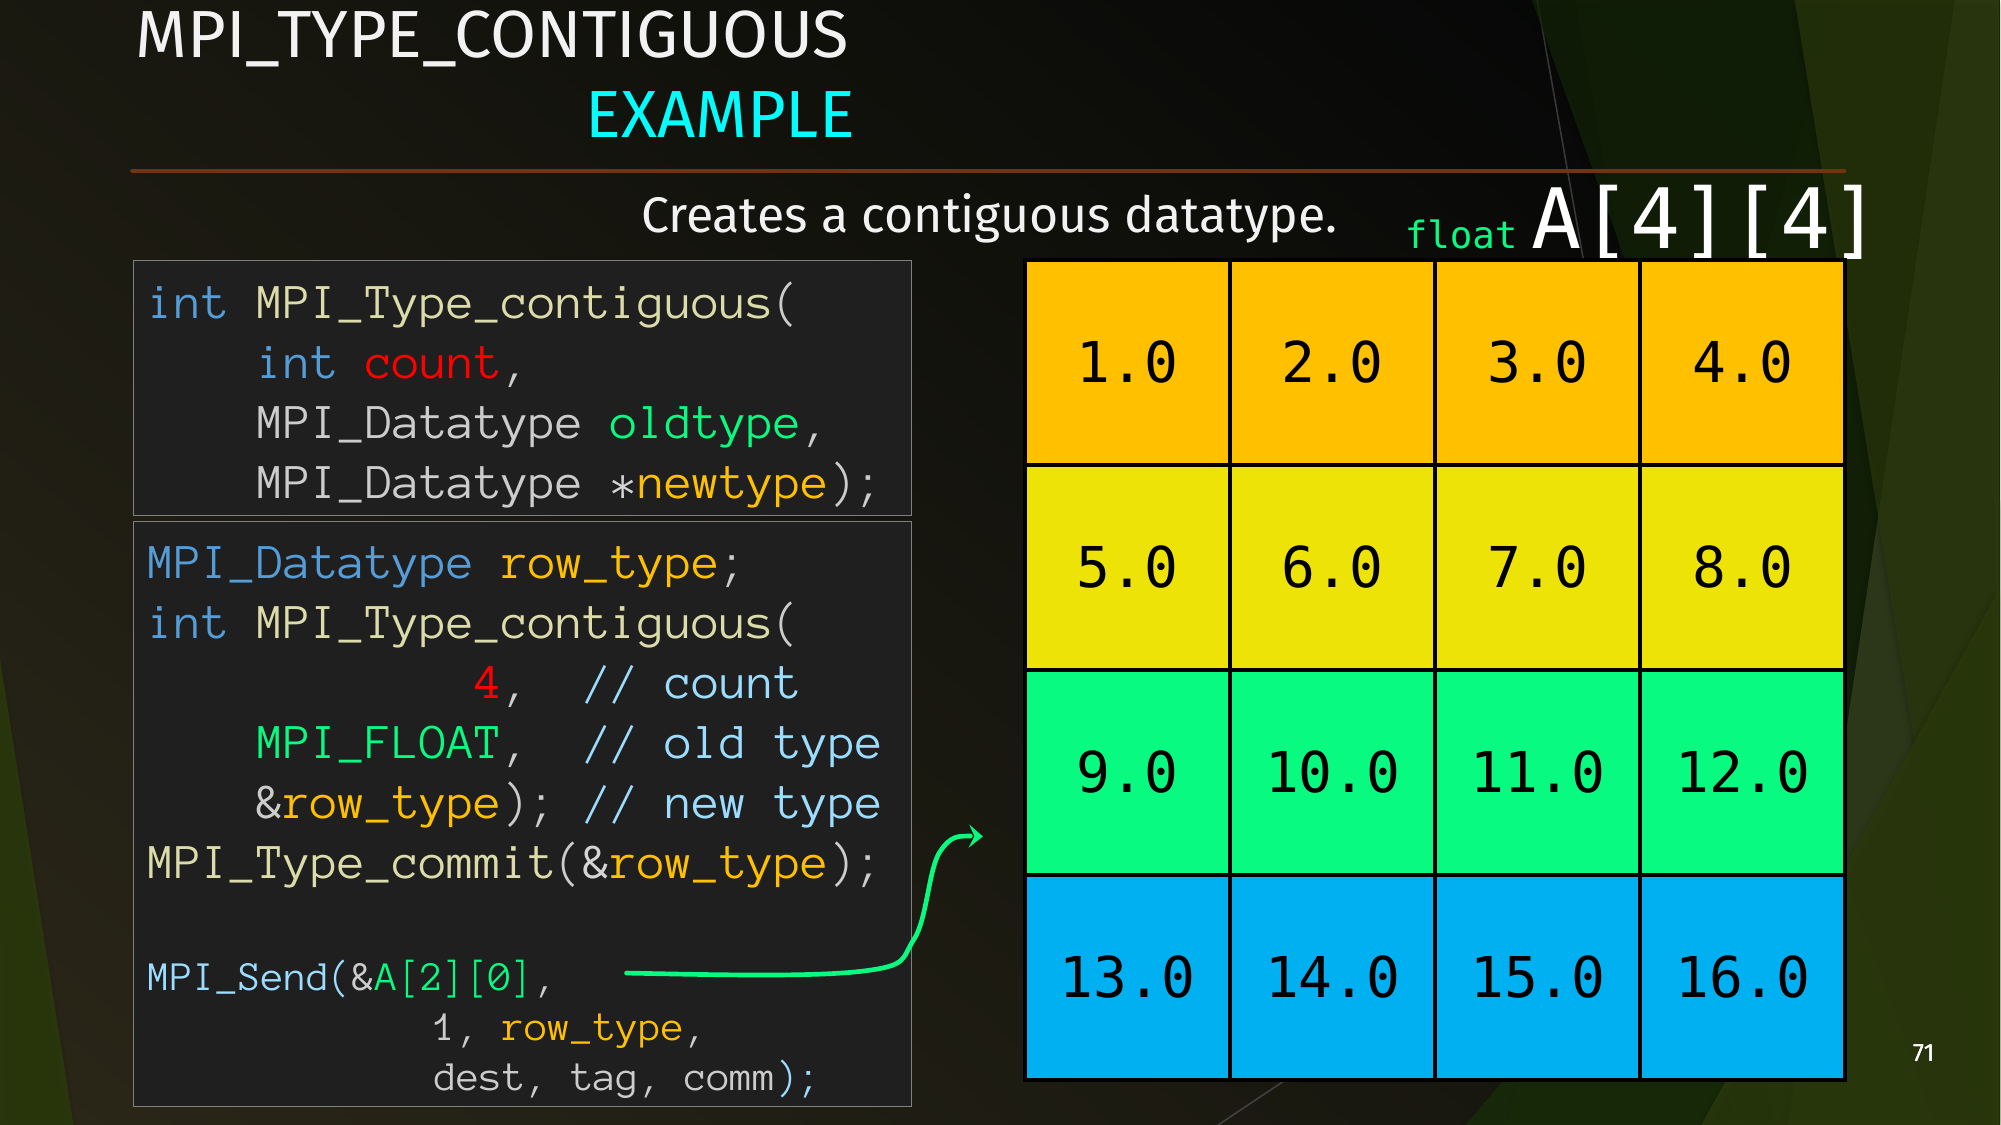

# MPI_Type_contiguous 										Example

  float A[4][4]
Creates a contiguous datatype.
| 1.0 | 2.0 | 3.0 | 4.0 |
| --- | --- | --- | --- |
| 5.0 | 6.0 | 7.0 | 8.0 |
| 9.0 | 10.0 | 11.0 | 12.0 |
| 13.0 | 14.0 | 15.0 | 16.0 |
int MPI_Type_contiguous(
    int count,
    MPI_Datatype oldtype,
    MPI_Datatype *newtype);
MPI_Datatype row_type;
int MPI_Type_contiguous(
            4,  // count
    MPI_FLOAT,  // old type
    &row_type); // new type
MPI_Type_commit(&row_type);
MPI_Send(&A[2][0],
 	      1, row_type,
	      dest, tag, comm);

71
71